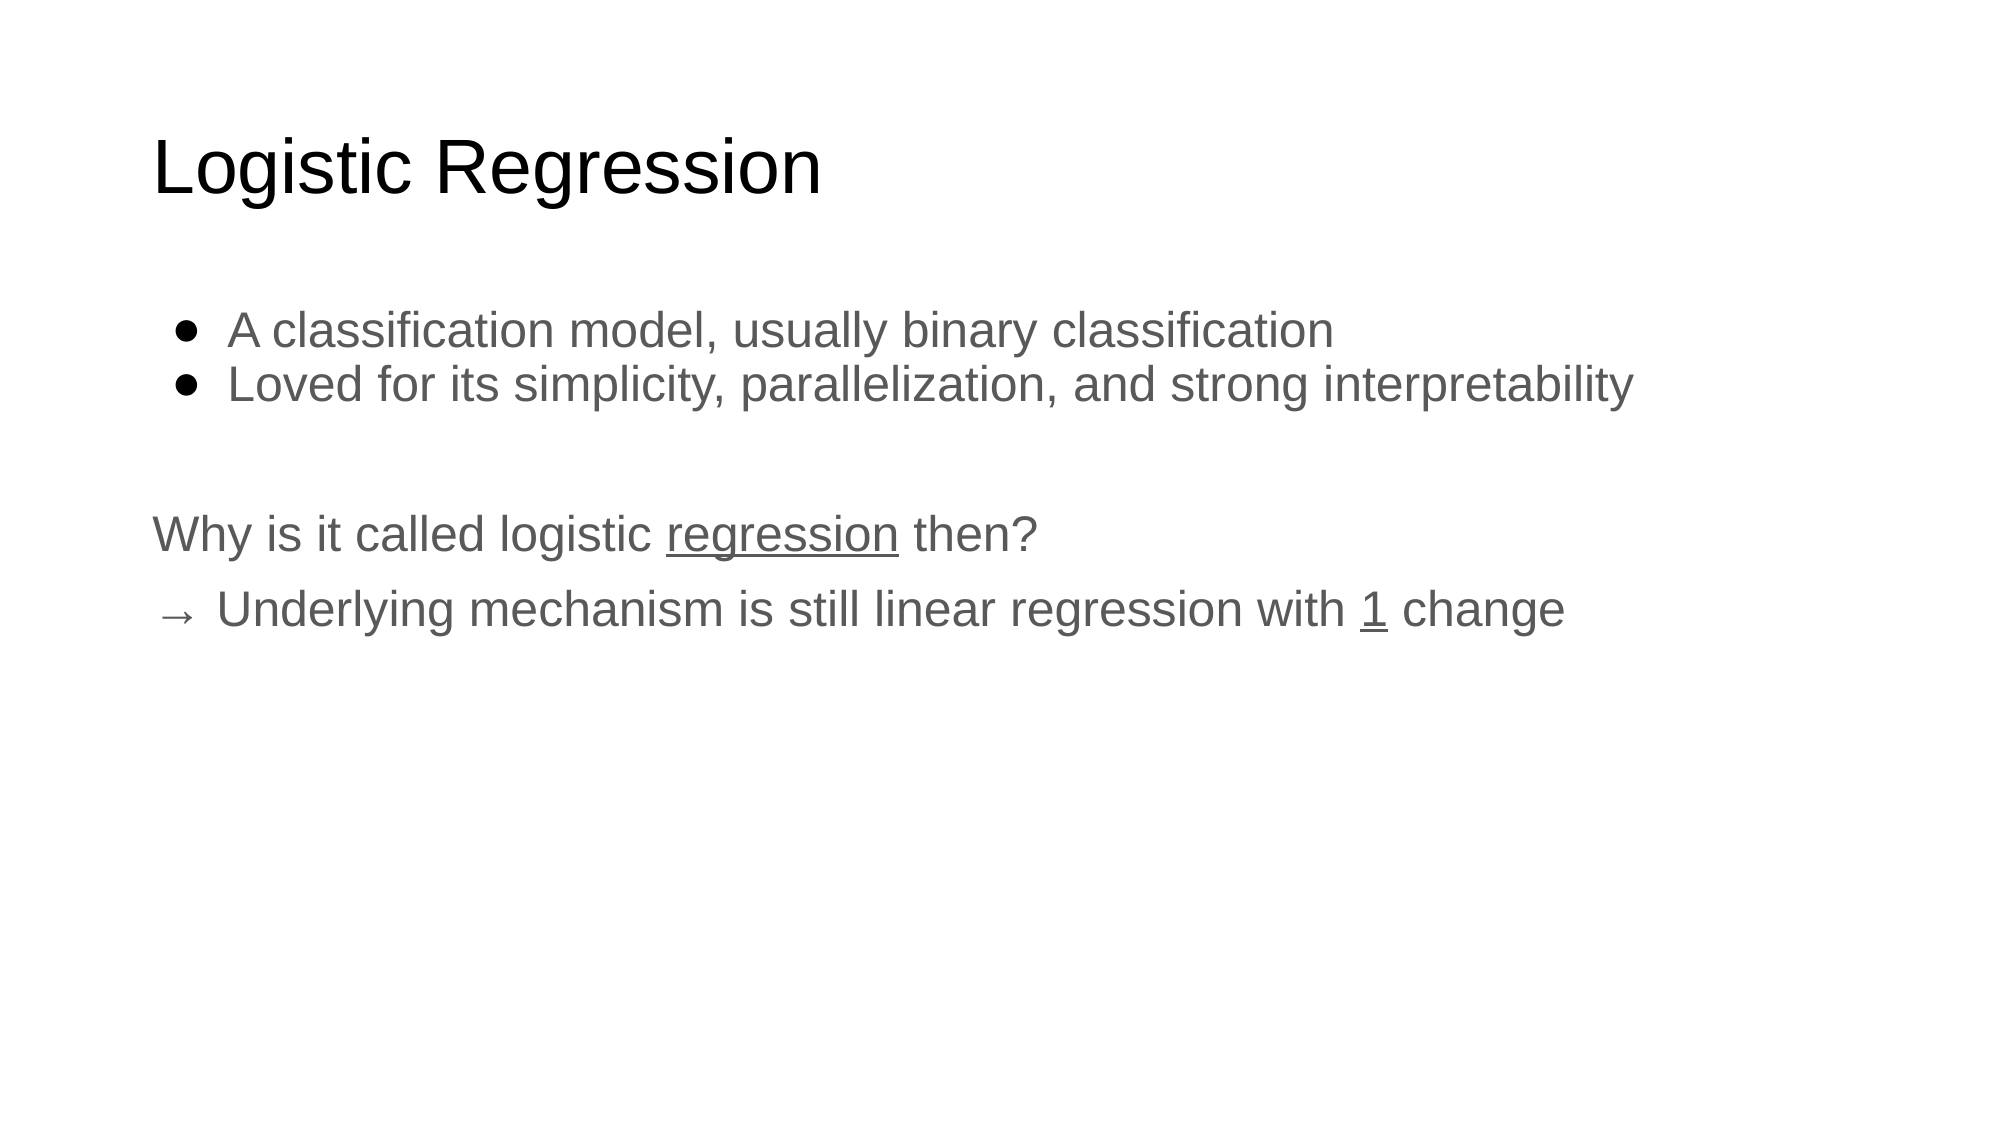

# Logistic Regression
A classification model, usually binary classification
Loved for its simplicity, parallelization, and strong interpretability

Why is it called logistic regression then?
→ Underlying mechanism is still linear regression with 1 change